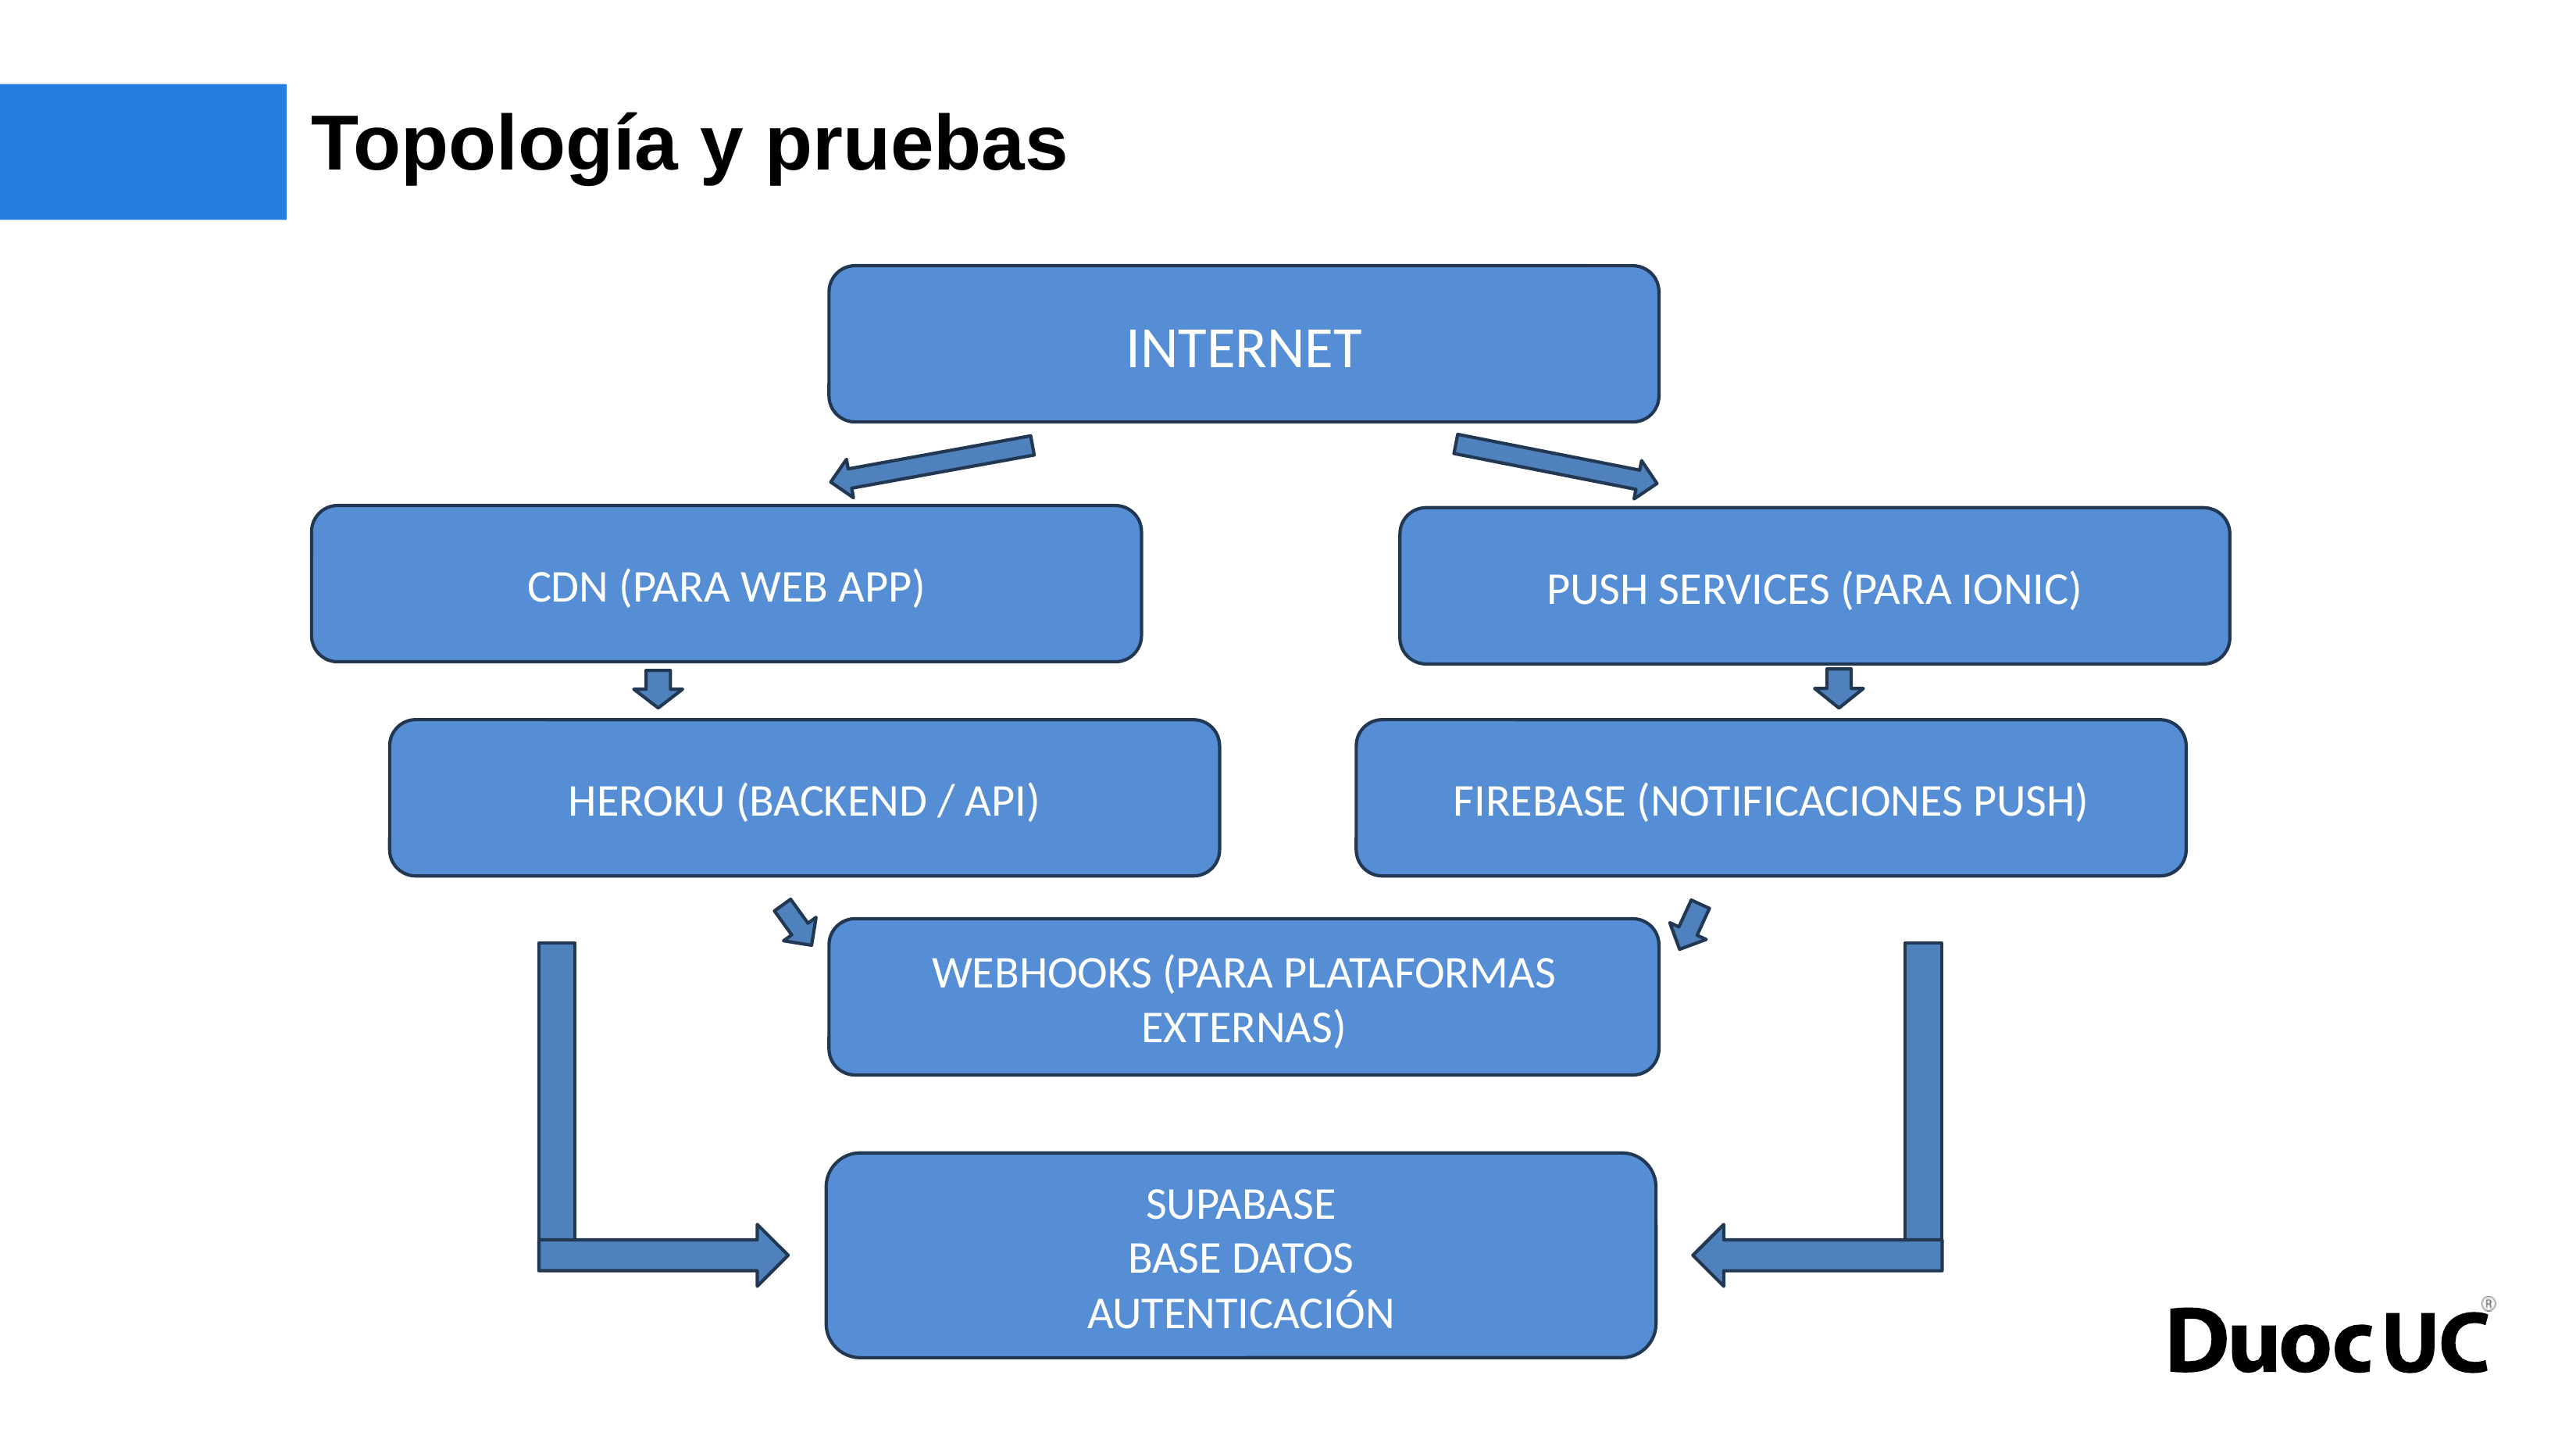

# Topología y pruebas
INTERNET

CDN (PARA WEB APP)
PUSH SERVICES (PARA IONIC)

HEROKU (BACKEND / API)
FIREBASE (NOTIFICACIONES PUSH)

WEBHOOKS (PARA PLATAFORMAS EXTERNAS)

SUPABASE
BASE DATOS
AUTENTICACIÓN